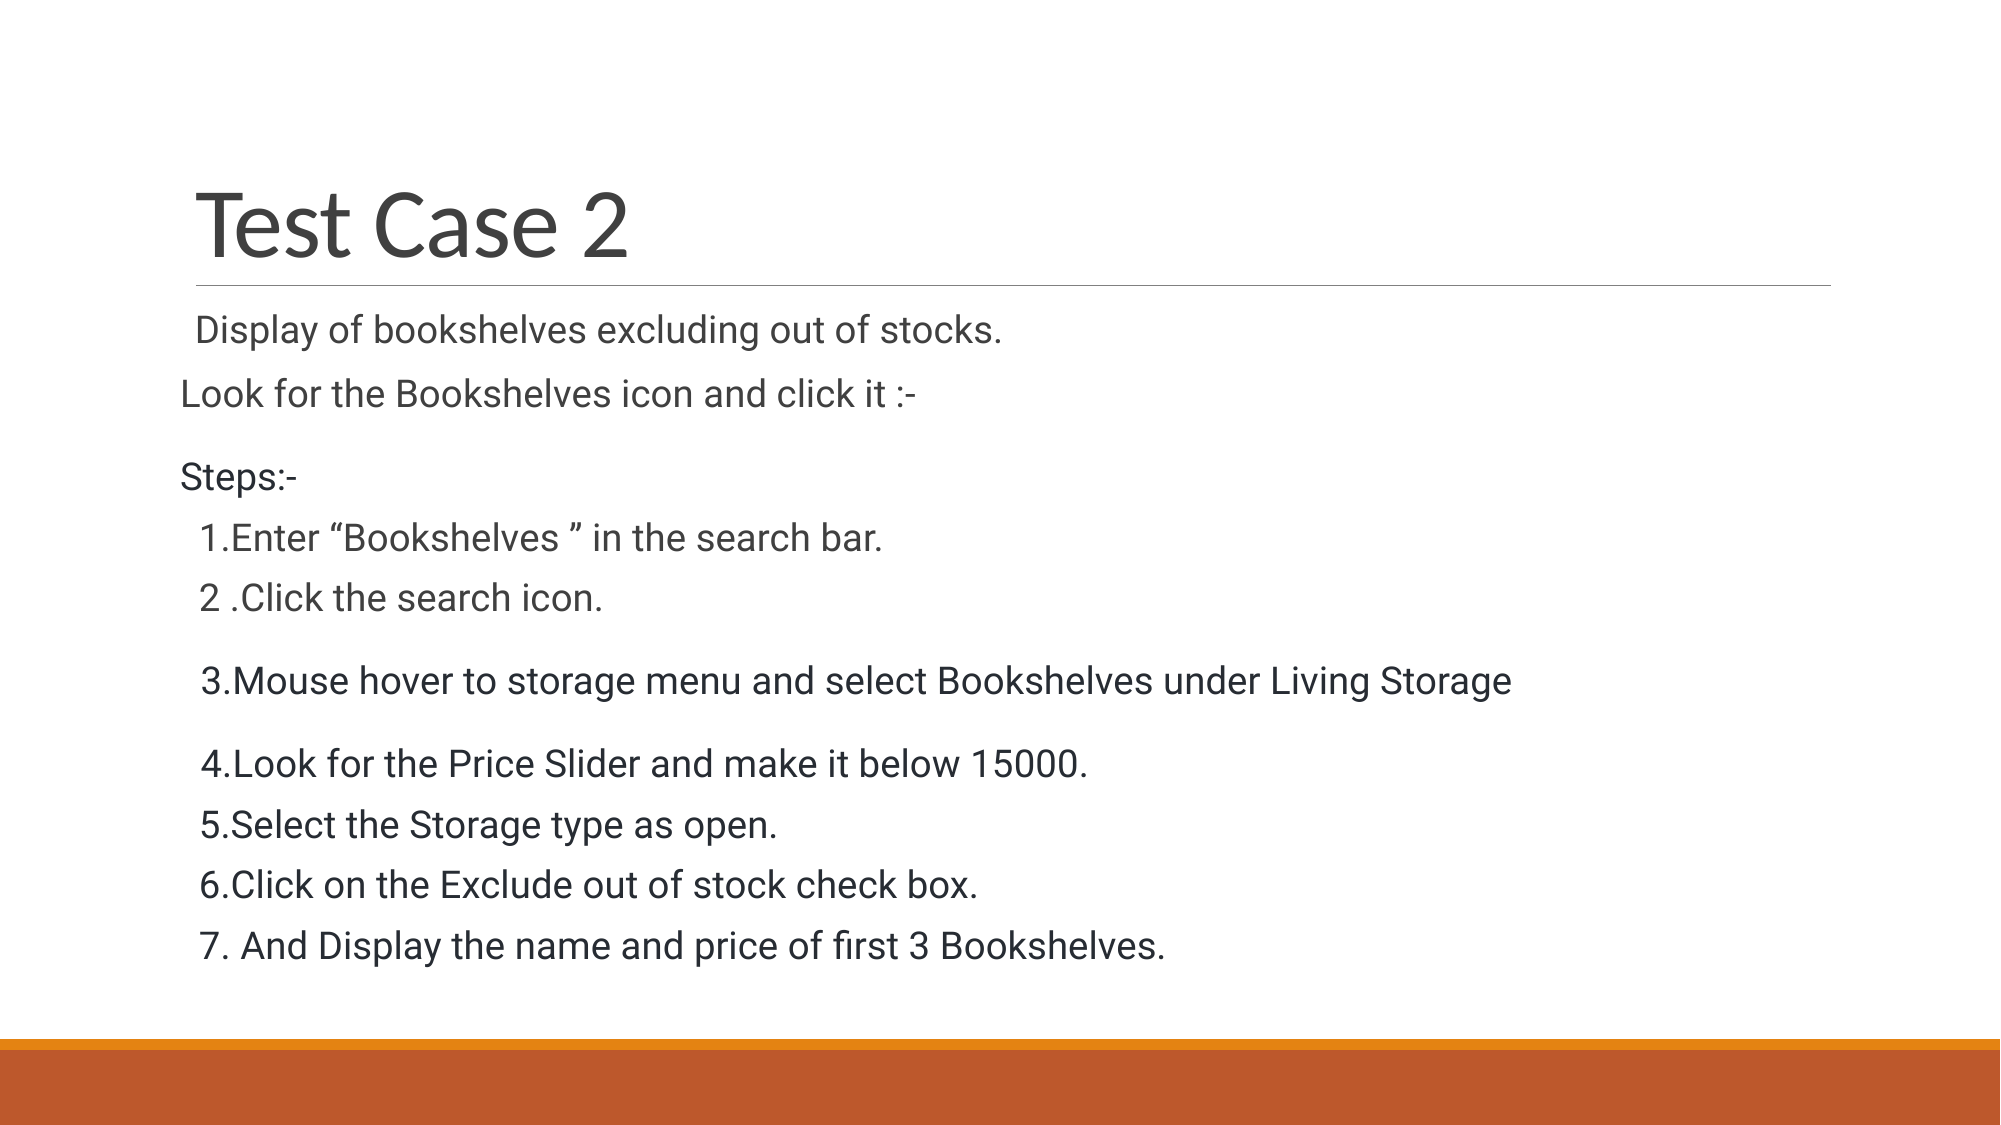

# Test Case 2
Display of bookshelves excluding out of stocks.
Look for the Bookshelves icon and click it :-

Steps:-
  1.Enter “Bookshelves ” in the search bar.
  2 .Click the search icon.

3.Mouse hover to storage menu and select Bookshelves under Living Storage

4.Look for the Price Slider and make it below 15000.
  5.Select the Storage type as open.
  6.Click on the Exclude out of stock check box.
  7. And Display the name and price of first 3 Bookshelves.